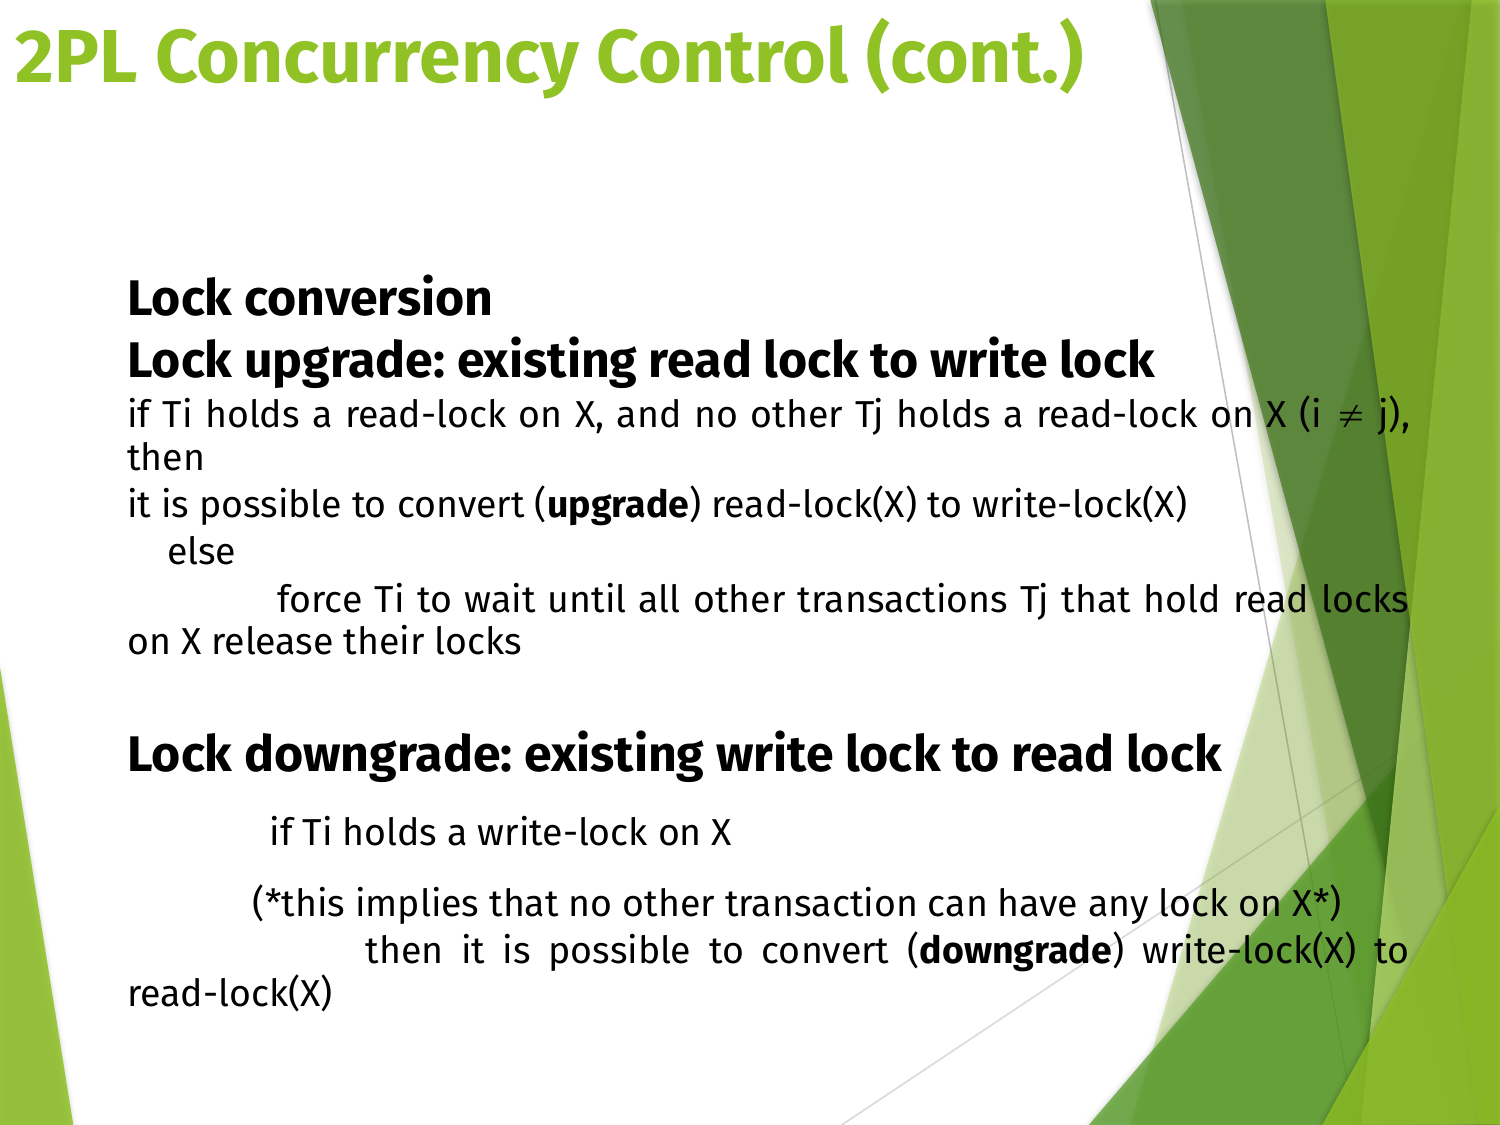

# 2PL Concurrency Control (cont.)
Lock conversion
Lock upgrade: existing read lock to write lock
if Ti holds a read-lock on X, and no other Tj holds a read-lock on X (i ≠ j), then
it is possible to convert (upgrade) read-lock(X) to write-lock(X)
    else
	force Ti to wait until all other transactions Tj that hold read locks on X release their locks
Lock downgrade: existing write lock to read lock
	   if Ti holds a write-lock on X
(*this implies that no other transaction can have any lock on X*)
	     then it is possible to convert (downgrade) write-lock(X) to read-lock(X)